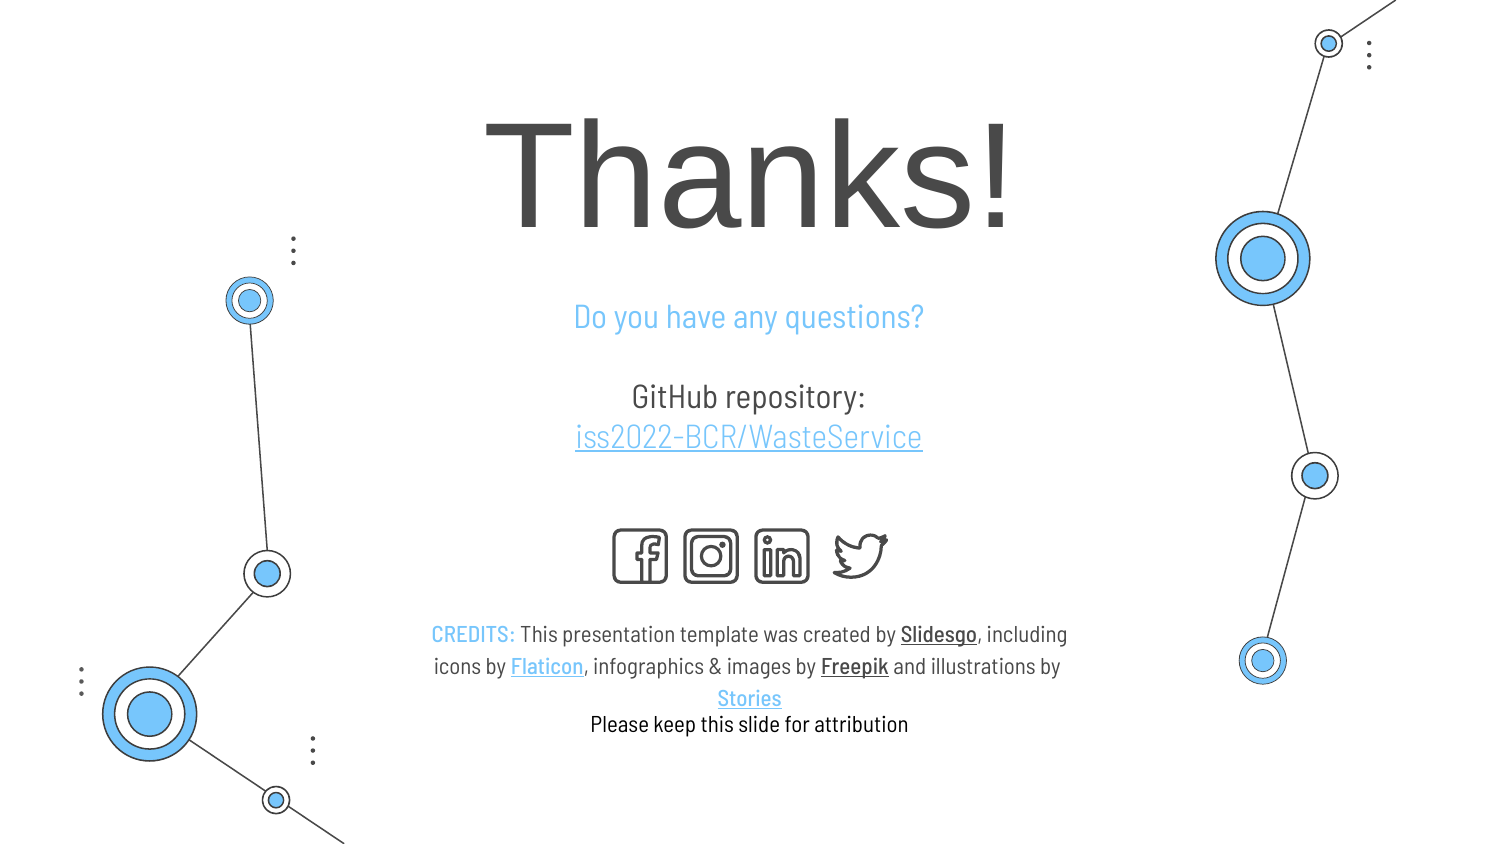

# Thanks!
Do you have any questions?

GitHub repository:
iss2022-BCR/WasteService

Please keep this slide for attribution